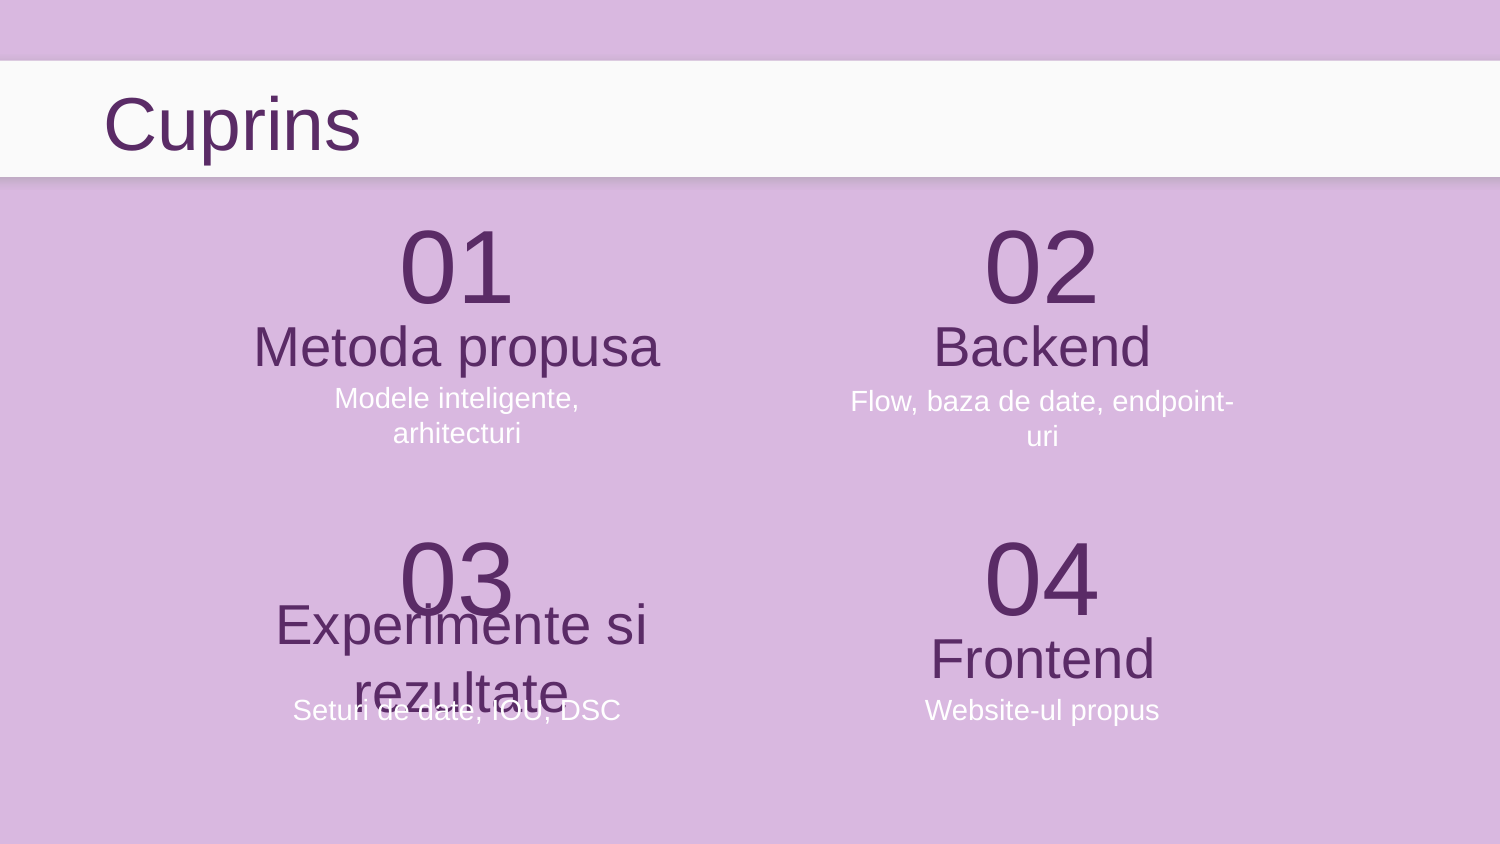

# Cuprins
01
02
Metoda propusa
Backend
Modele inteligente, arhitecturi
Flow, baza de date, endpoint-uri
03
04
Experimente si rezultate
Frontend
Seturi de date, IOU, DSC
Website-ul propus